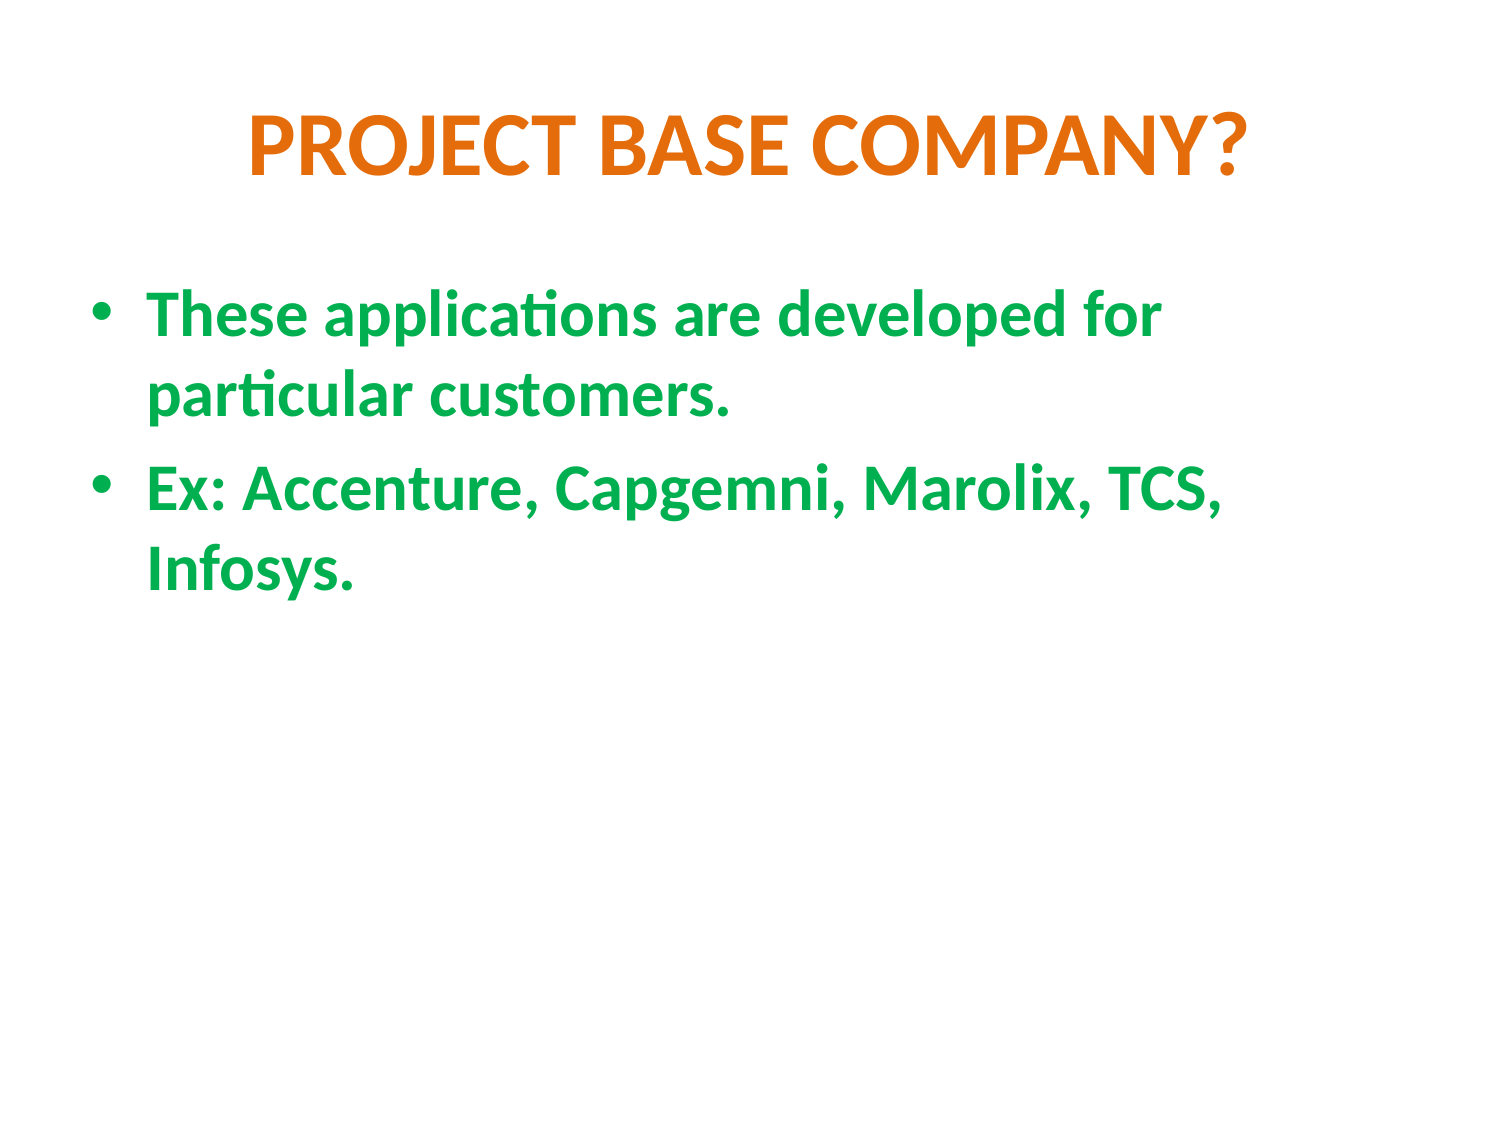

# PROJECT BASE COMPANY?
These applications are developed for particular customers.
Ex: Accenture, Capgemni, Marolix, TCS, Infosys.